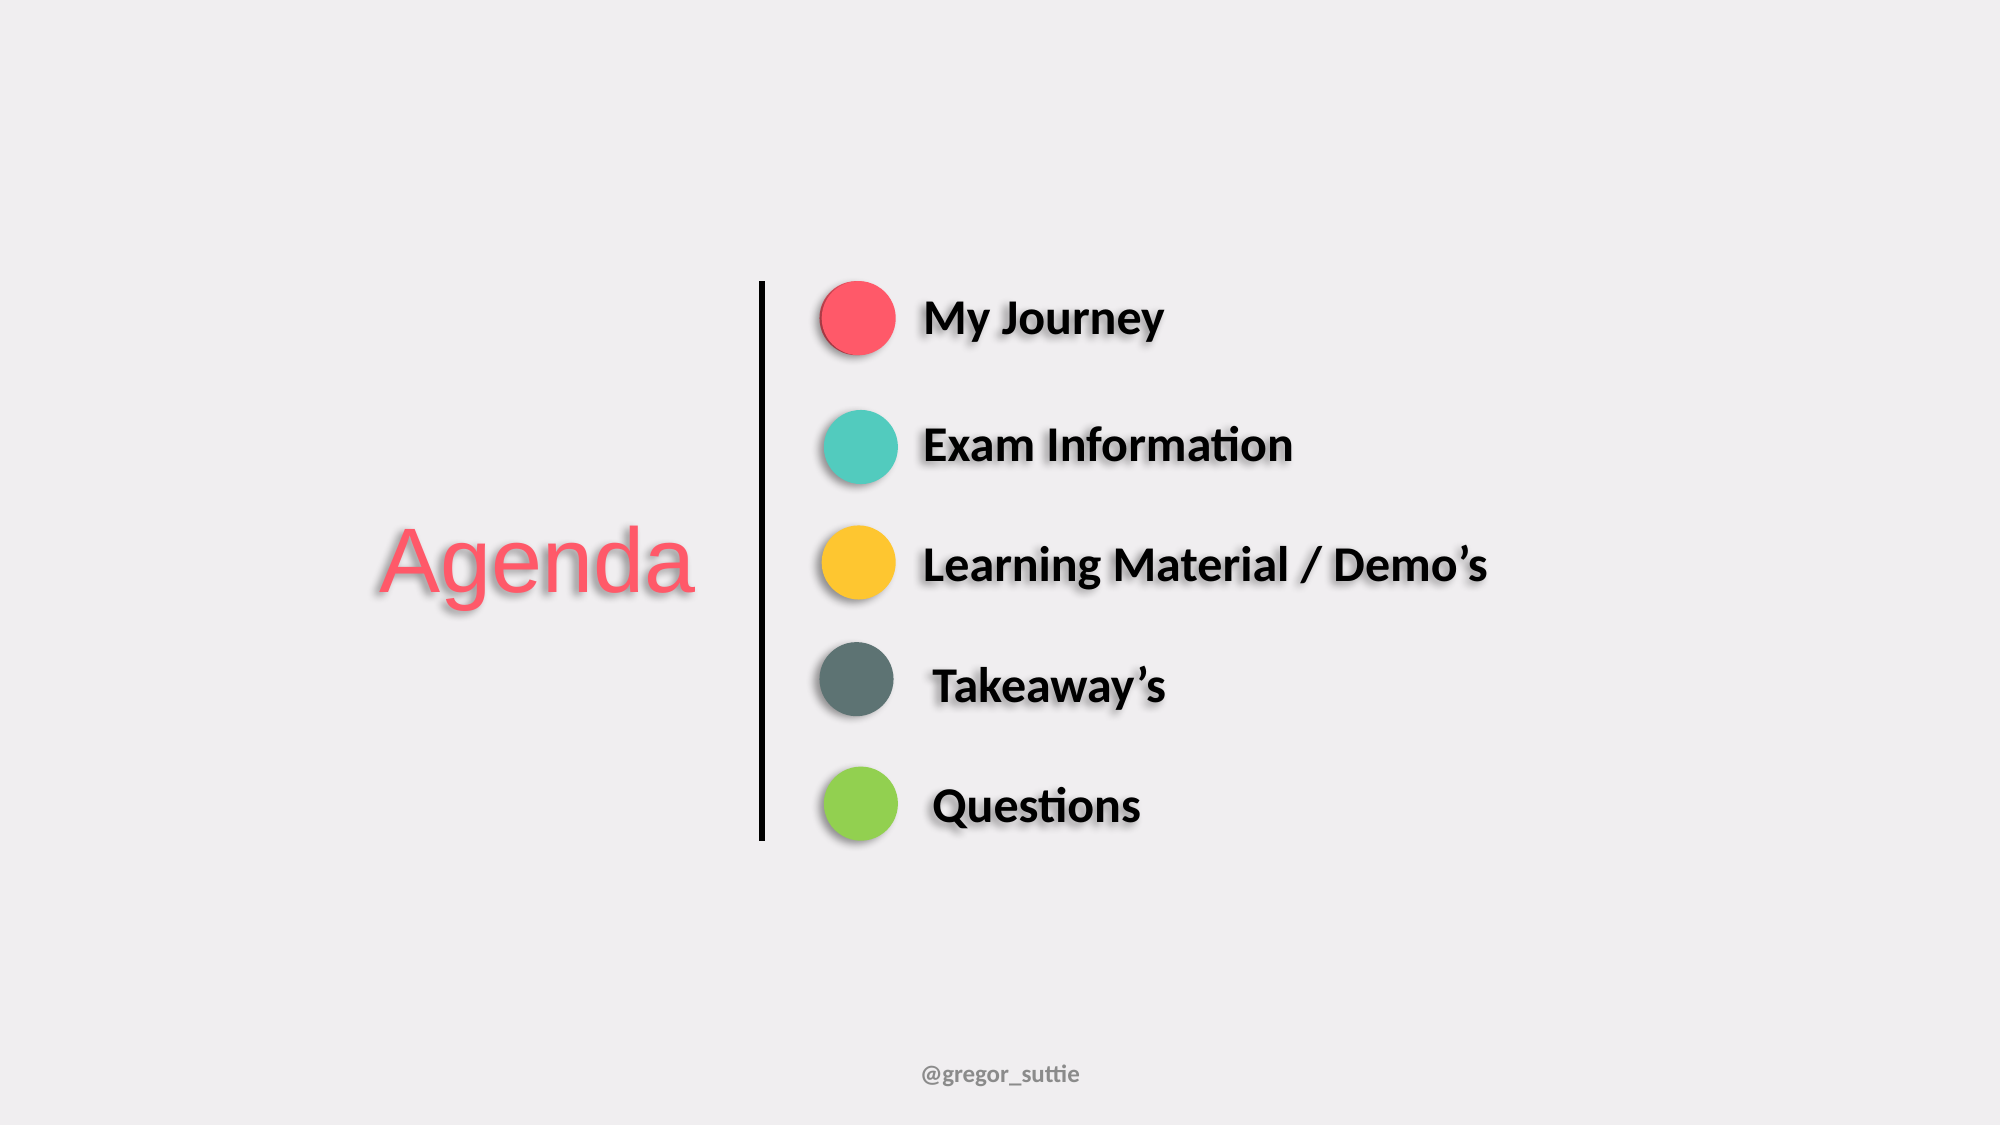

Agenda
My Journey
Exam Information
Learning Material / Demo’s
Takeaway’s
Questions

@gregor_suttie